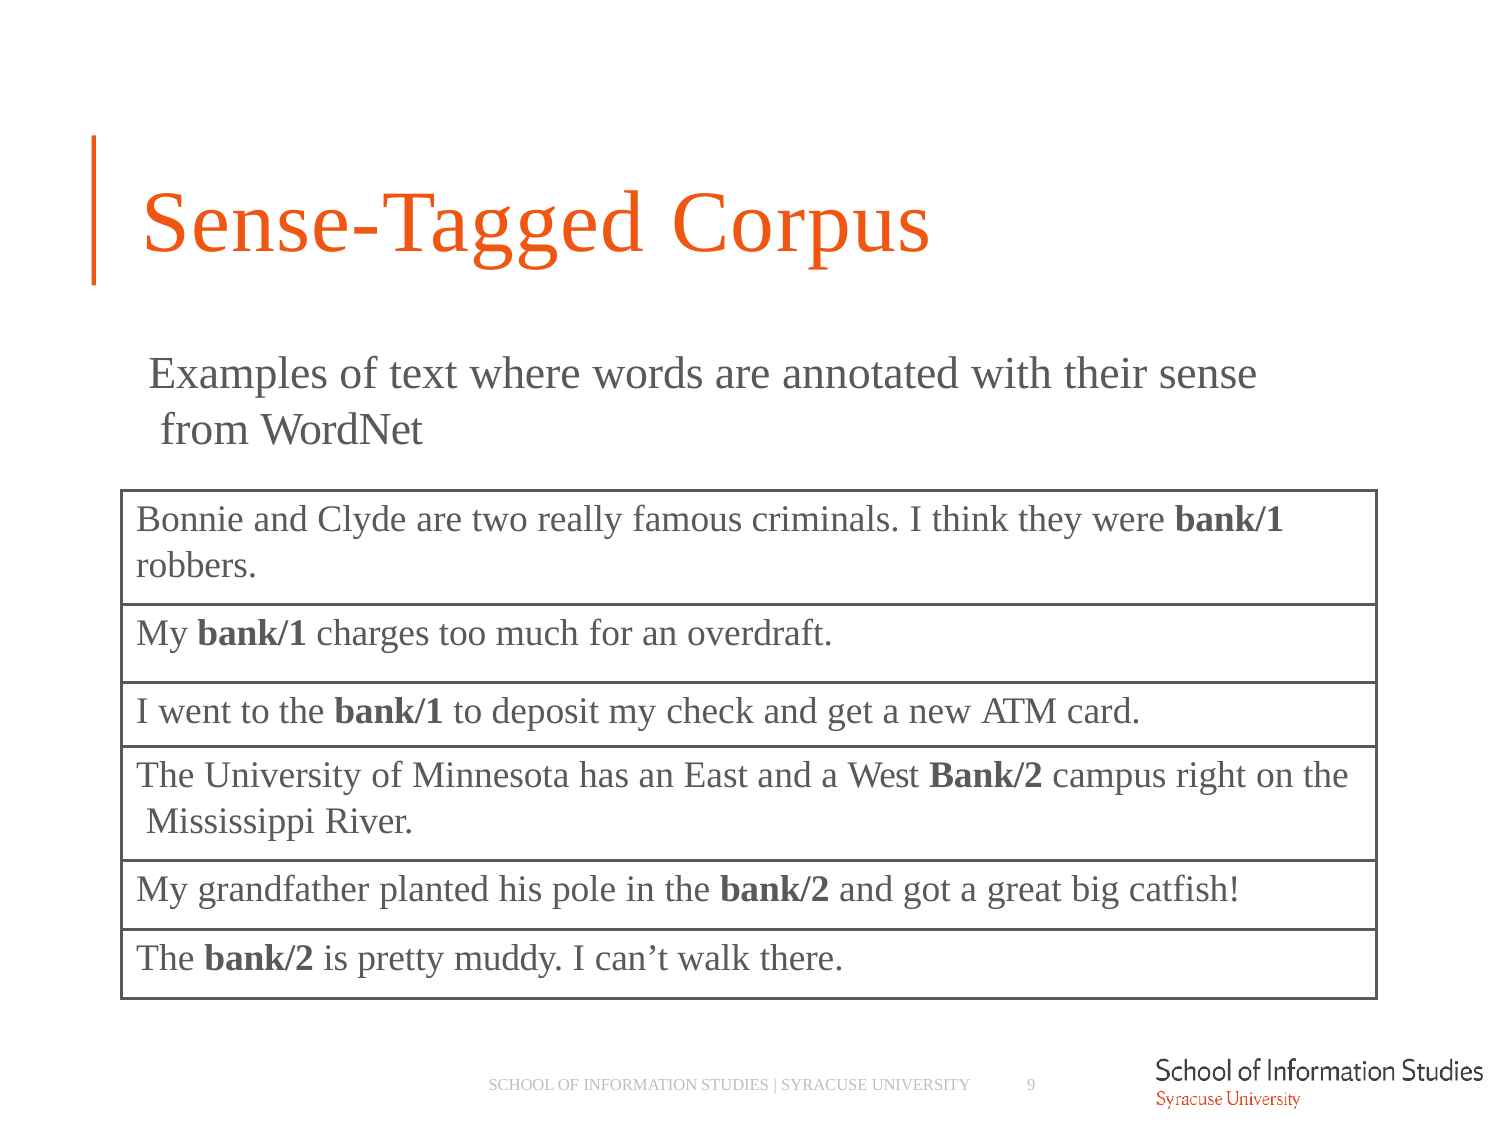

# Sense-Tagged Corpus
Examples of text where words are annotated with their sense  from WordNet
| Bonnie and Clyde are two really famous criminals. I think they were bank/1 robbers. |
| --- |
| My bank/1 charges too much for an overdraft. |
| I went to the bank/1 to deposit my check and get a new ATM card. |
| The University of Minnesota has an East and a West Bank/2 campus right on the Mississippi River. |
| My grandfather planted his pole in the bank/2 and got a great big catfish! |
| The bank/2 is pretty muddy. I can’t walk there. |
SCHOOL OF INFORMATION STUDIES | SYRACUSE UNIVERSITY
9